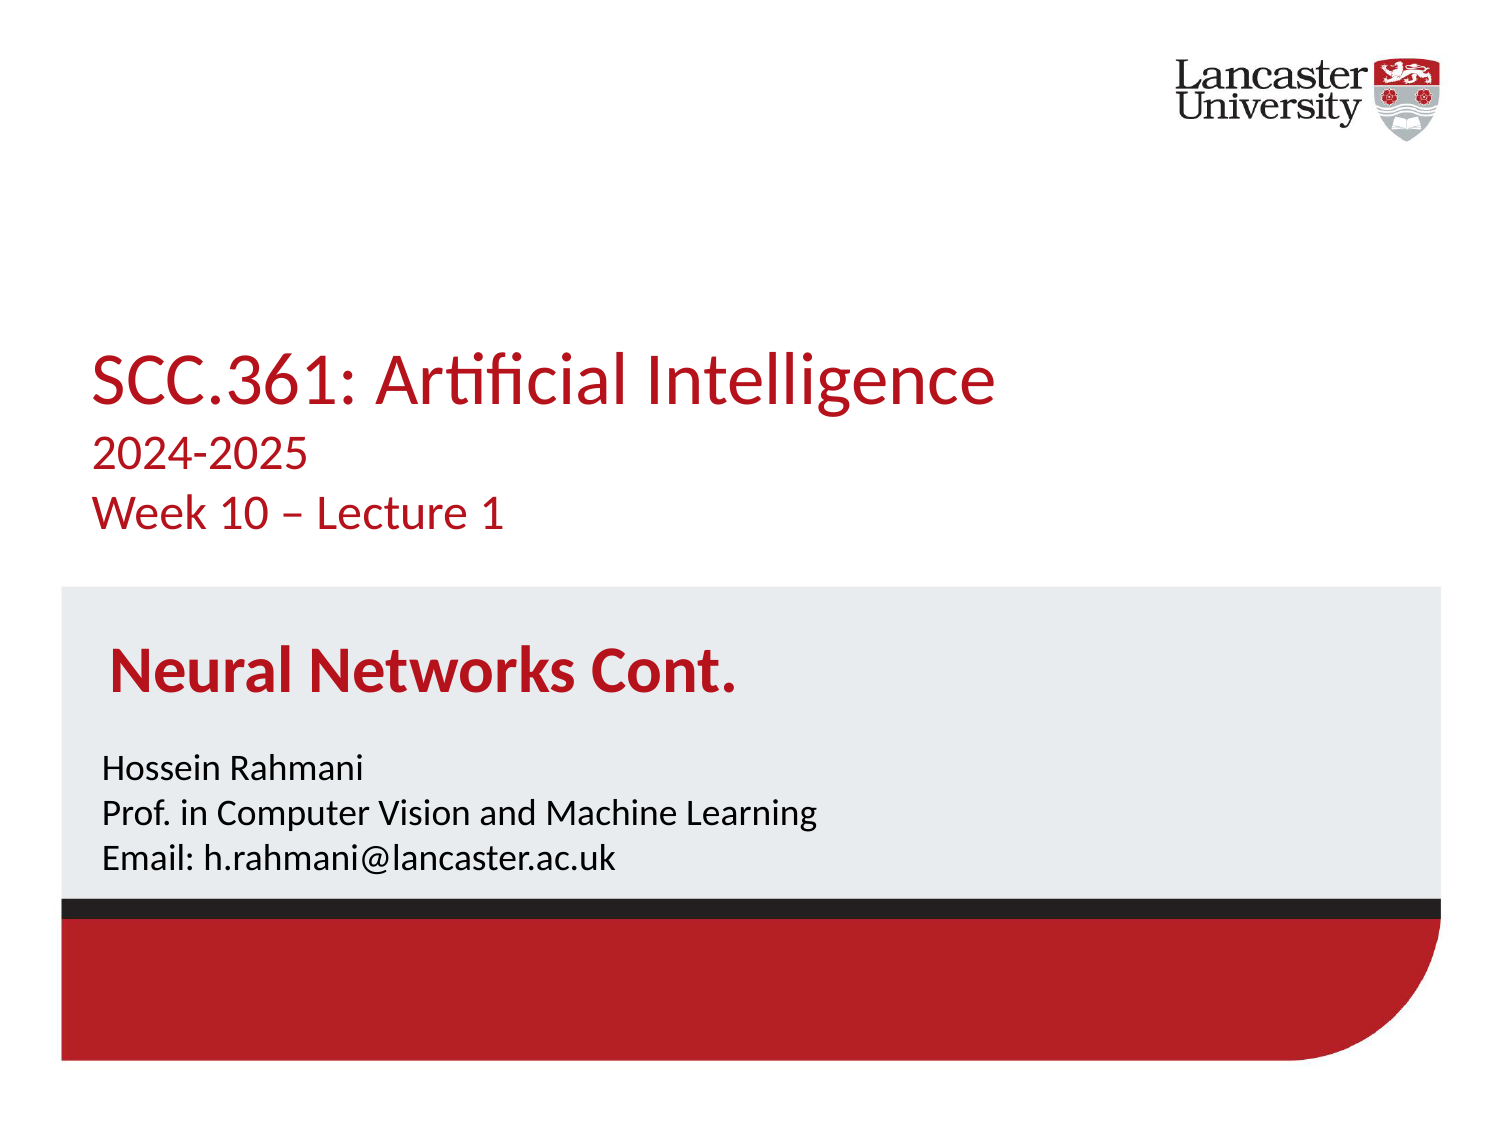

SCC.361: Artificial Intelligence
2024-2025
Week 10 – Lecture 1

Neural Networks Cont.
Hossein Rahmani
Prof. in Computer Vision and Machine Learning
Email: h.rahmani@lancaster.ac.uk